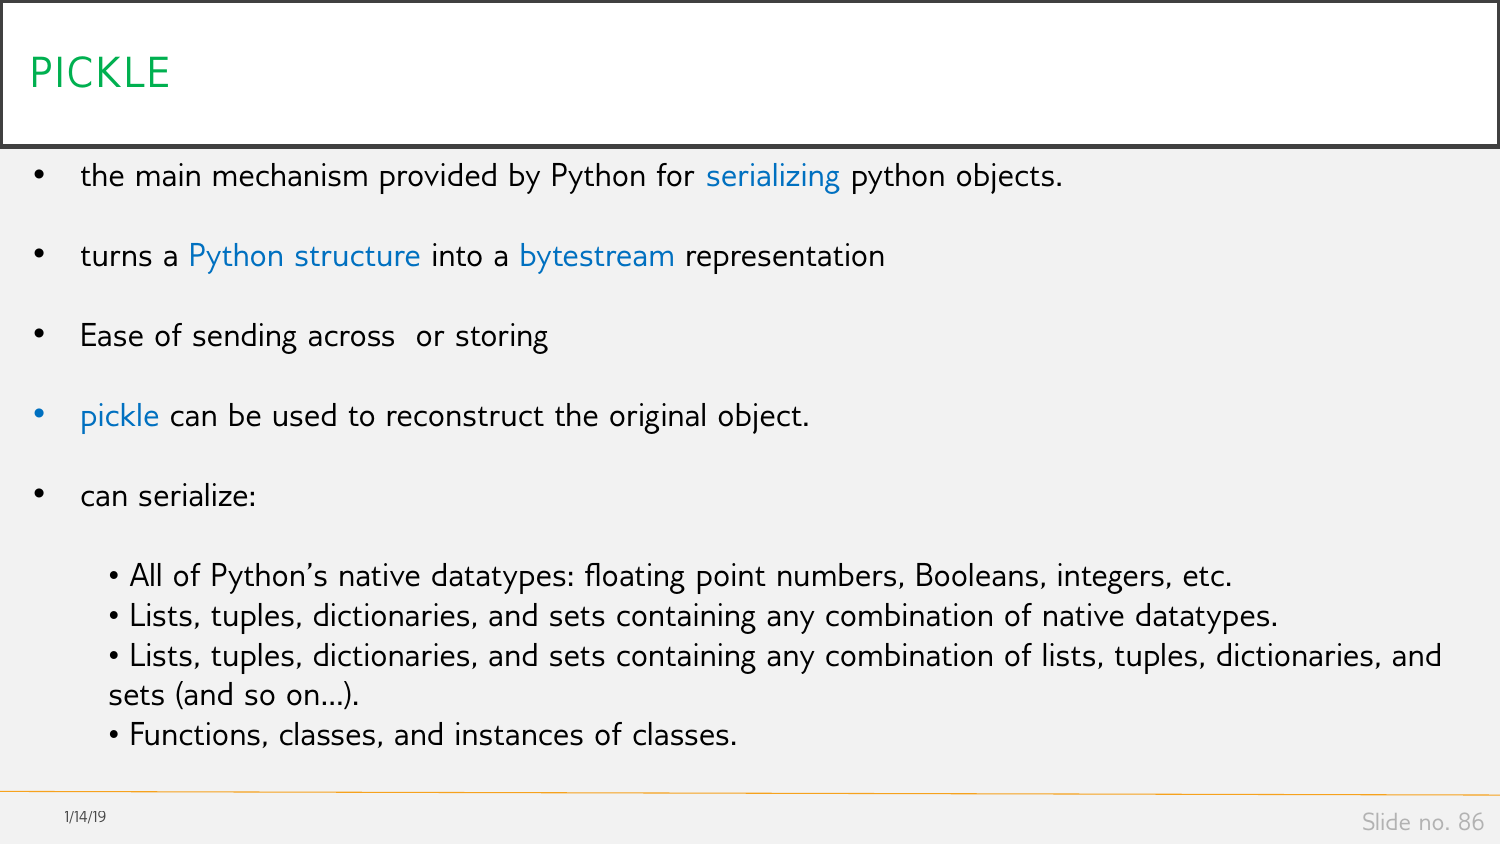

# pickle
the main mechanism provided by Python for serializing python objects.

turns a Python structure into a bytestream representation

Ease of sending across  or storing

pickle can be used to reconstruct the original object.

can serialize:

• All of Python’s native datatypes: floating point numbers, Booleans, integers, etc.
• Lists, tuples, dictionaries, and sets containing any combination of native datatypes.
• Lists, tuples, dictionaries, and sets containing any combination of lists, tuples, dictionaries, and sets (and so on…).
• Functions, classes, and instances of classes.
1/14/19
Slide no. 86